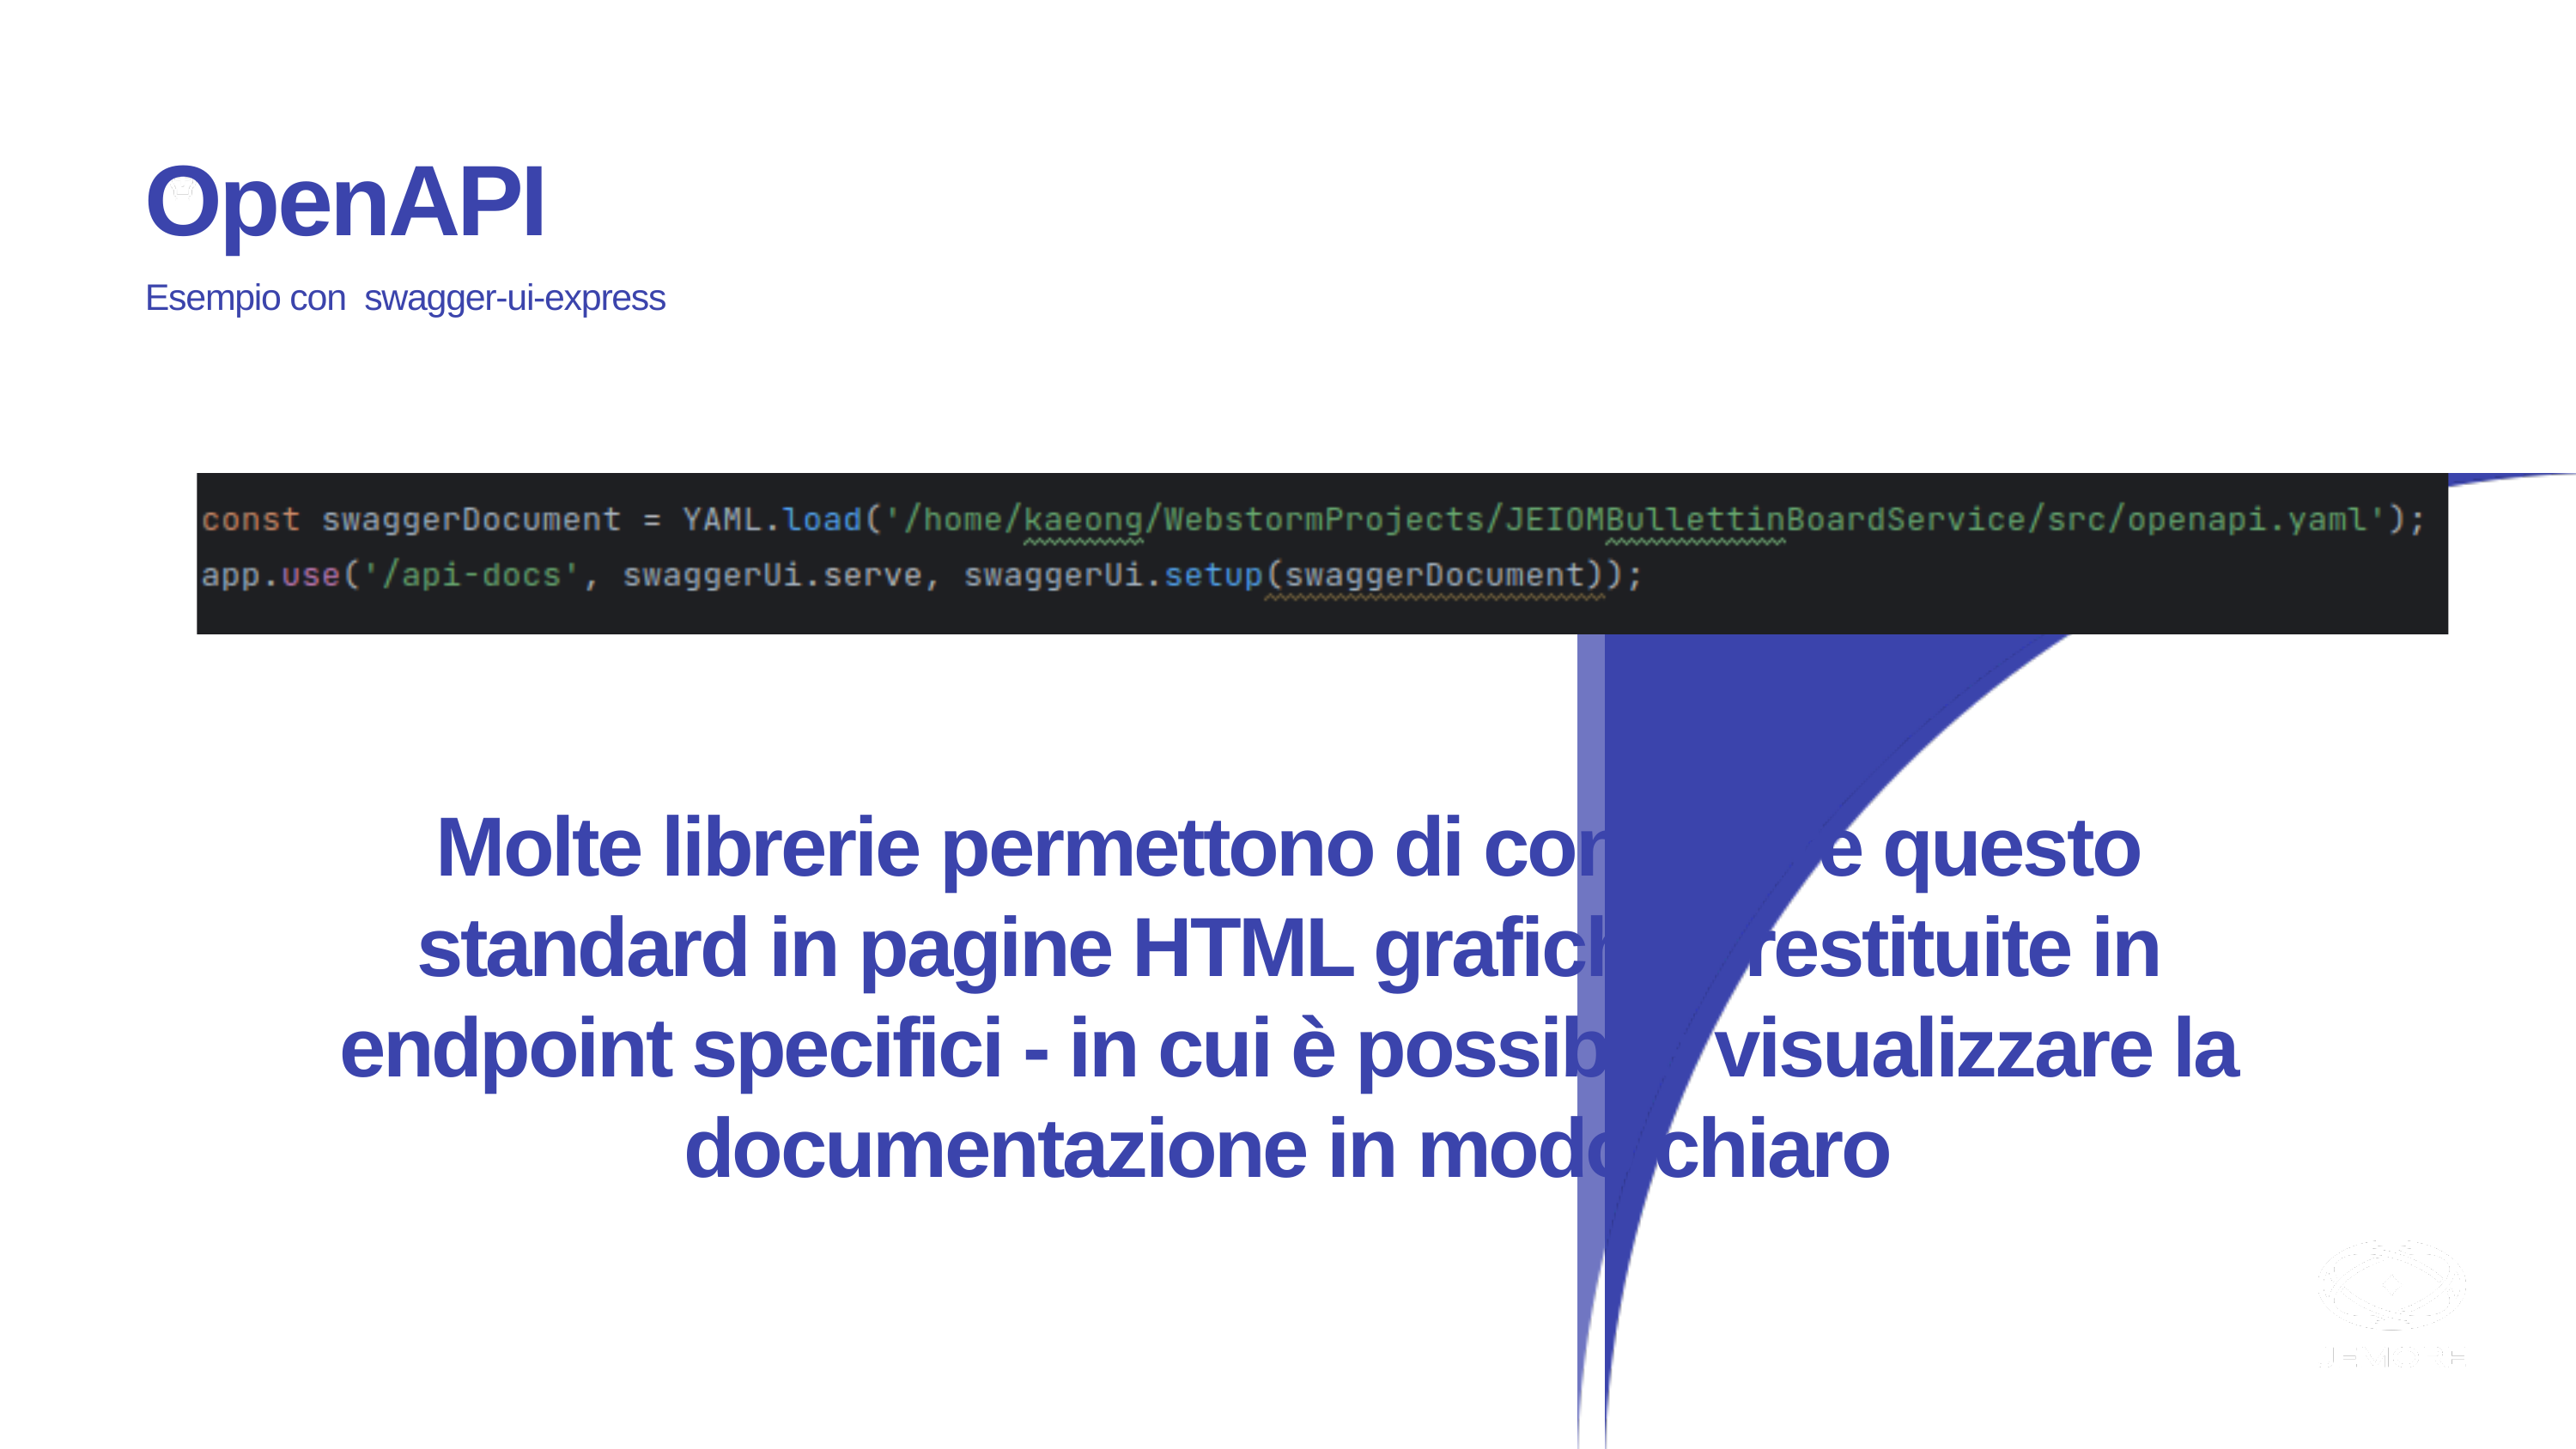

OpenAPI
Esempio con  swagger-ui-express

Molte librerie permettono di convertire questo standard in pagine HTML grafiche - restituite in endpoint specifici - in cui è possibile visualizzare la documentazione in modo chiaro